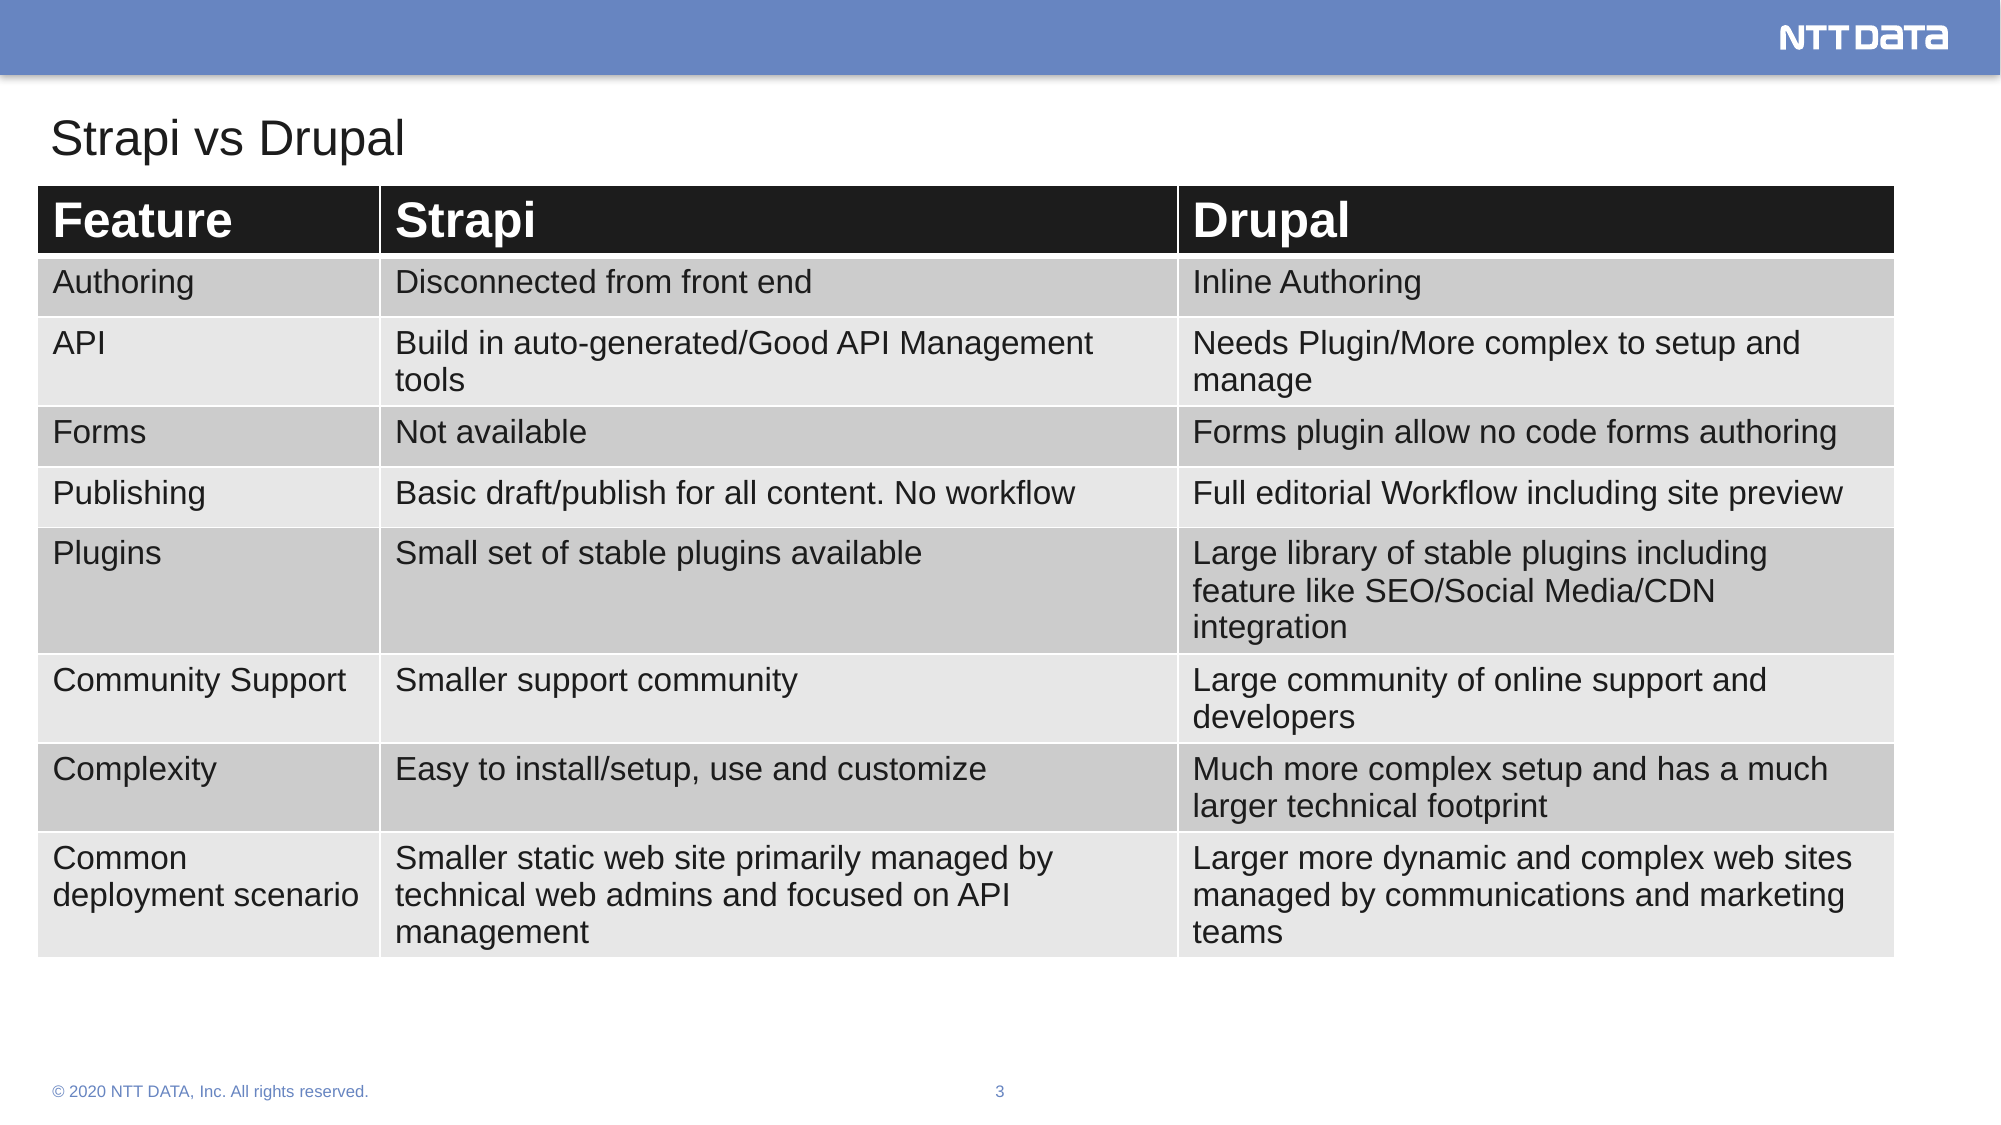

# Strapi vs Drupal
| Feature | Strapi | Drupal |
| --- | --- | --- |
| Authoring | Disconnected from front end | Inline Authoring |
| API | Build in auto-generated/Good API Management tools | Needs Plugin/More complex to setup and manage |
| Forms | Not available | Forms plugin allow no code forms authoring |
| Publishing | Basic draft/publish for all content. No workflow | Full editorial Workflow including site preview |
| Plugins | Small set of stable plugins available | Large library of stable plugins including feature like SEO/Social Media/CDN integration |
| Community Support | Smaller support community | Large community of online support and developers |
| Complexity | Easy to install/setup, use and customize | Much more complex setup and has a much larger technical footprint |
| Common deployment scenario | Smaller static web site primarily managed by technical web admins and focused on API management | Larger more dynamic and complex web sites managed by communications and marketing teams |
© 2020 NTT DATA, Inc. All rights reserved.
3